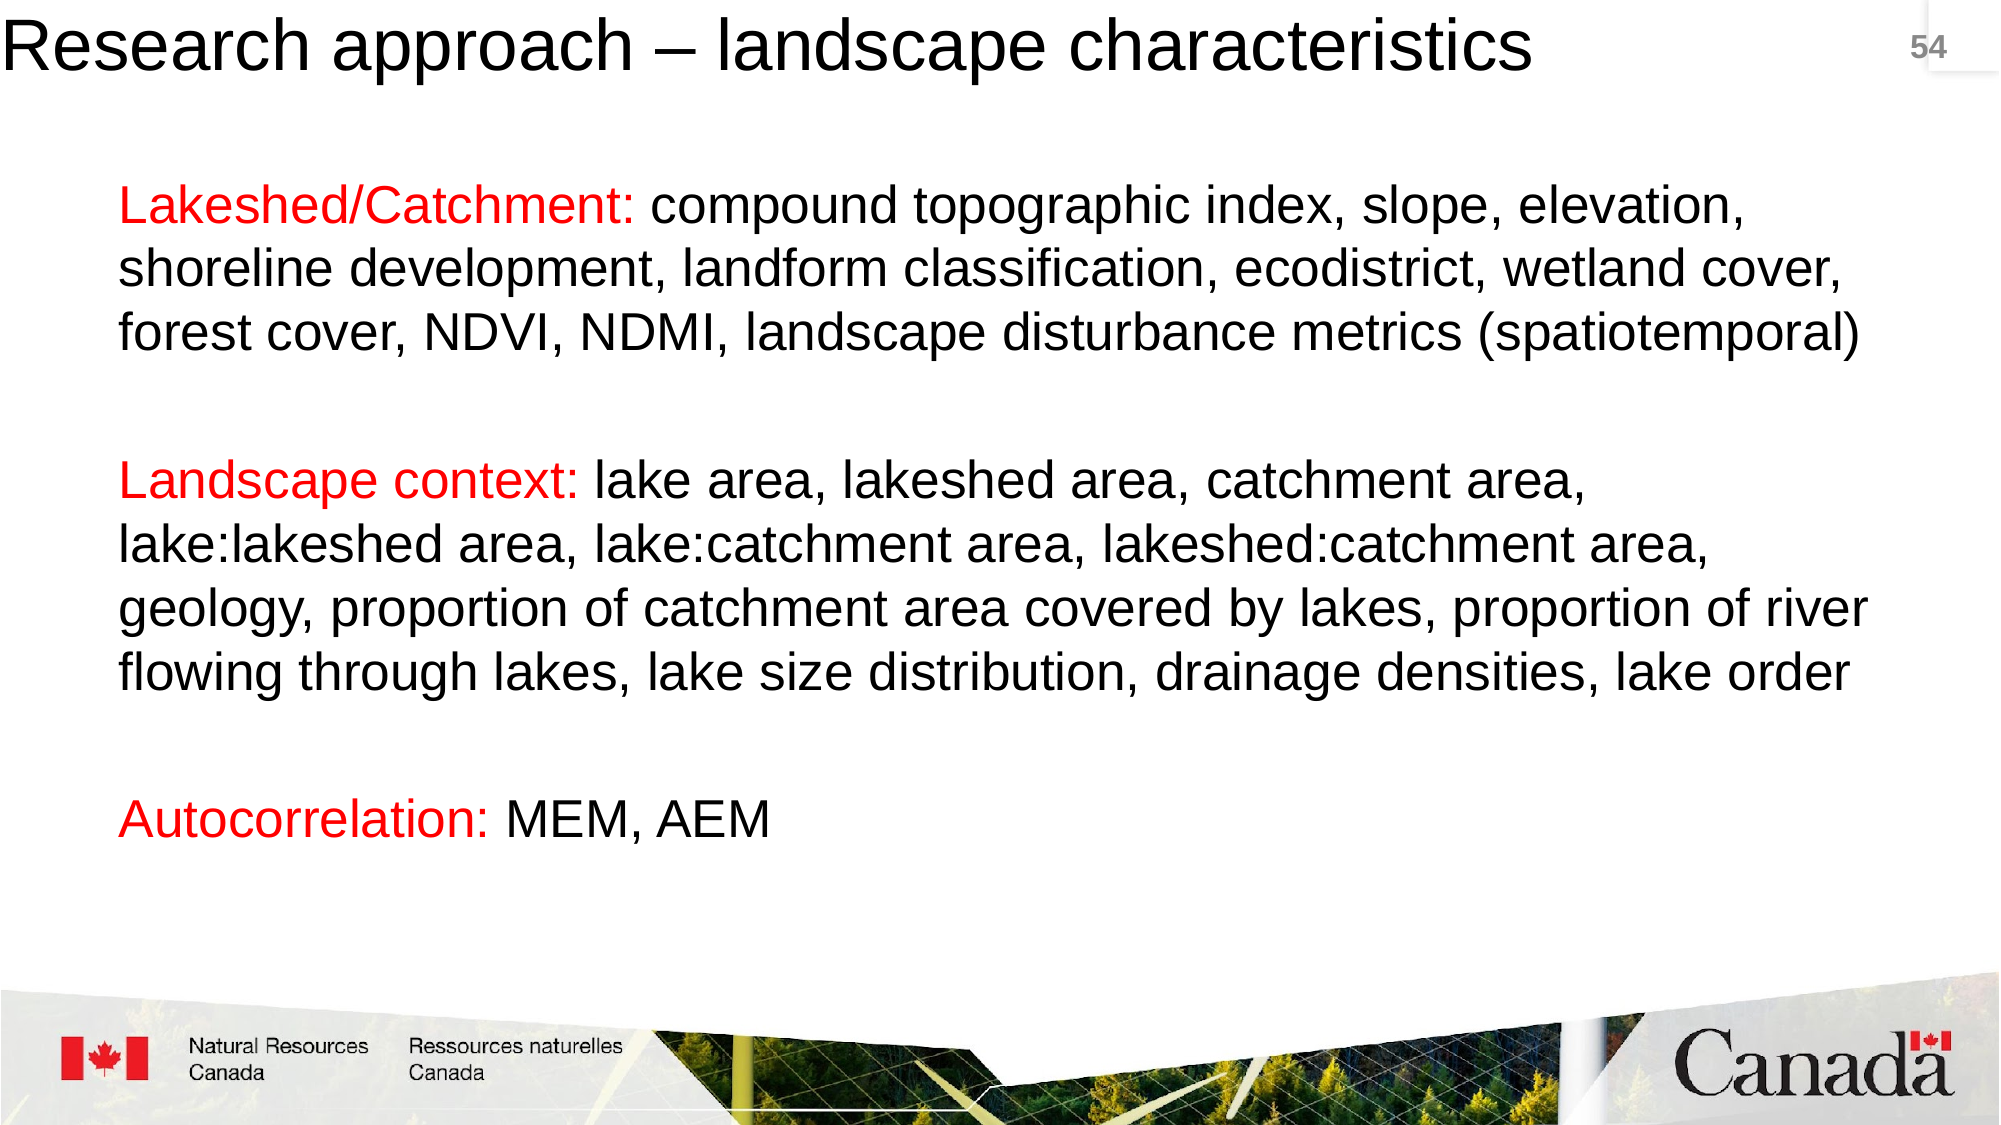

# Research approach – landscape characteristics
54
Lakeshed/Catchment: compound topographic index, slope, elevation, shoreline development, landform classification, ecodistrict, wetland cover, forest cover, NDVI, NDMI, landscape disturbance metrics (spatiotemporal)

Landscape context: lake area, lakeshed area, catchment area, lake:lakeshed area, lake:catchment area, lakeshed:catchment area, geology, proportion of catchment area covered by lakes, proportion of river flowing through lakes, lake size distribution, drainage densities, lake order

Autocorrelation: MEM, AEM